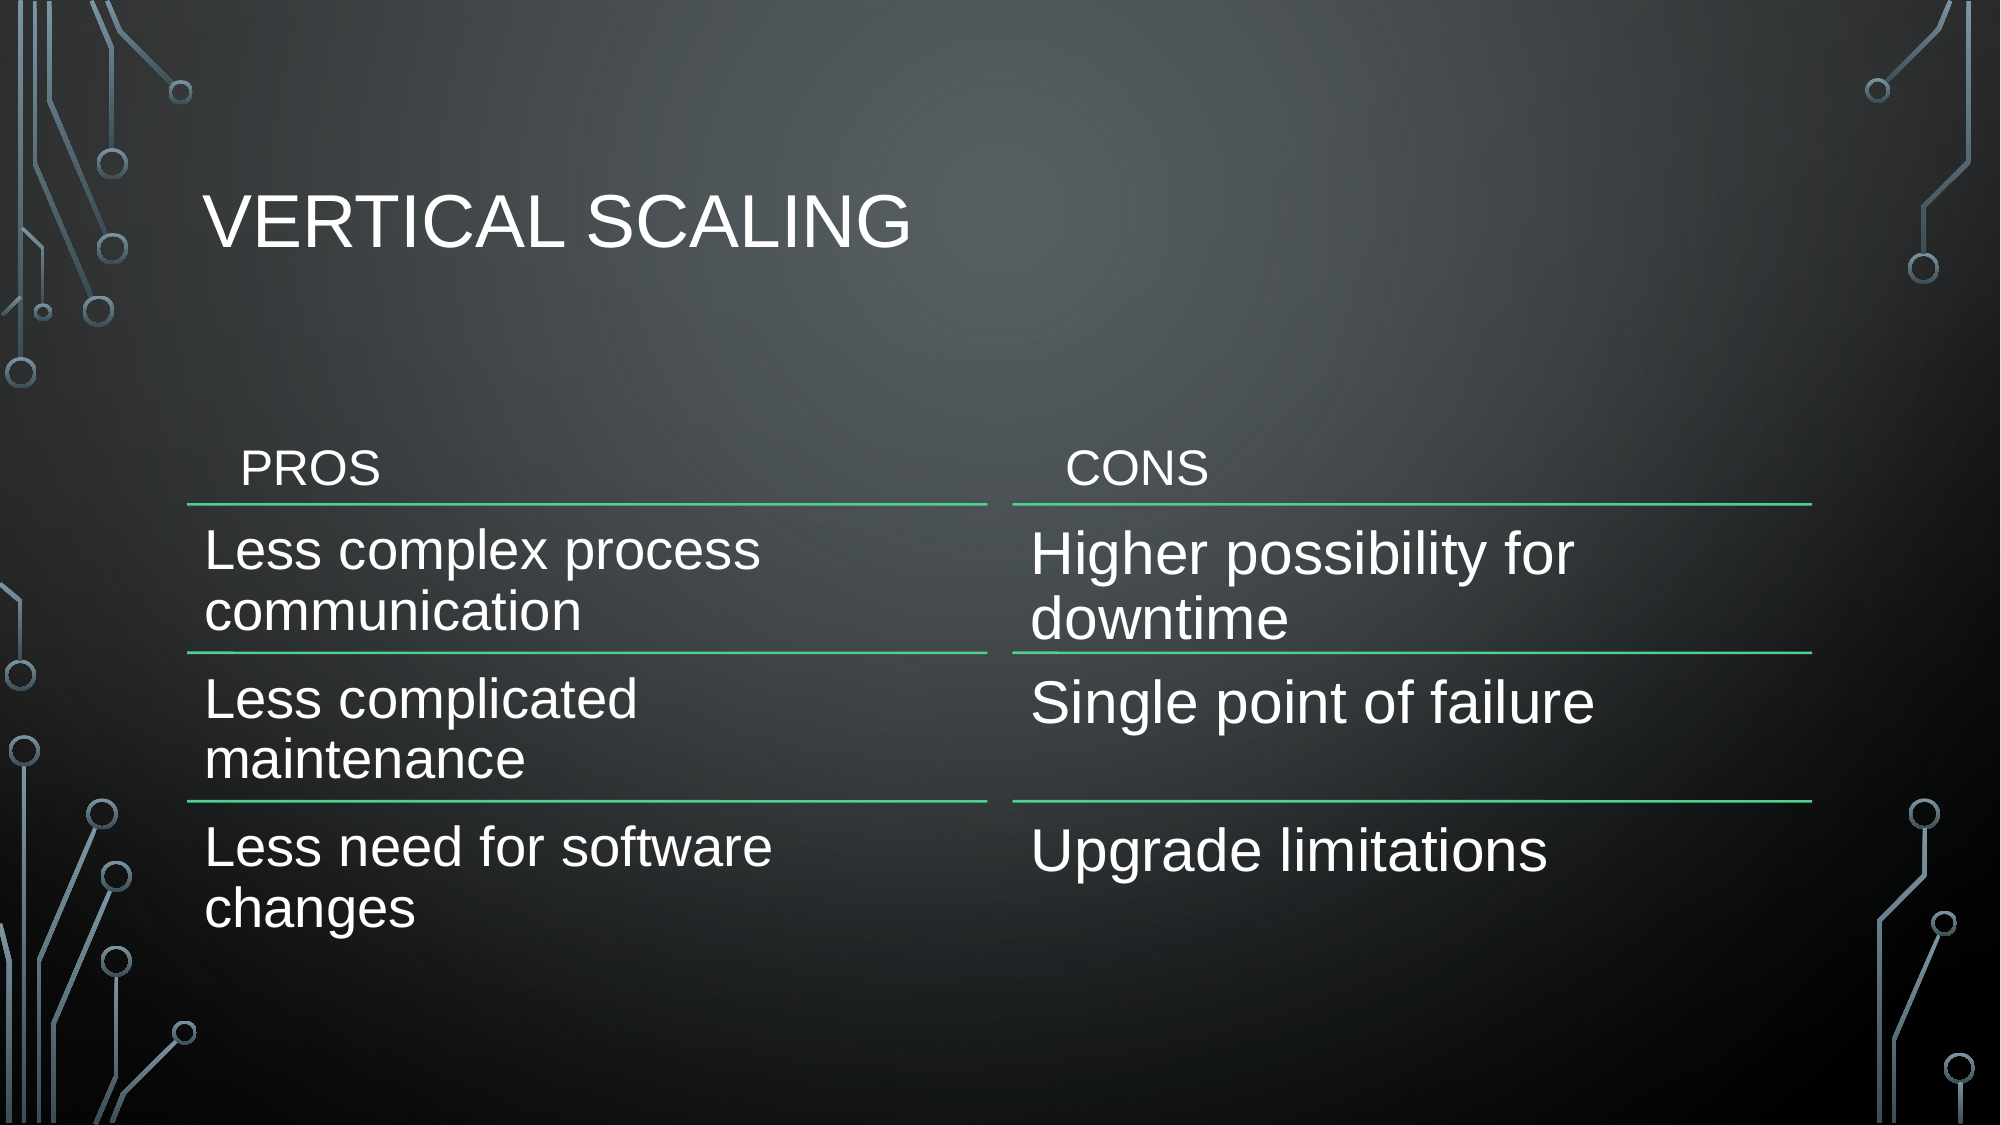

# Vertical Scaling
Cons
Pros
Less complex process communication
Less complicated maintenance
Less need for software changes
Higher possibility for downtime
Single point of failure
Upgrade limitations